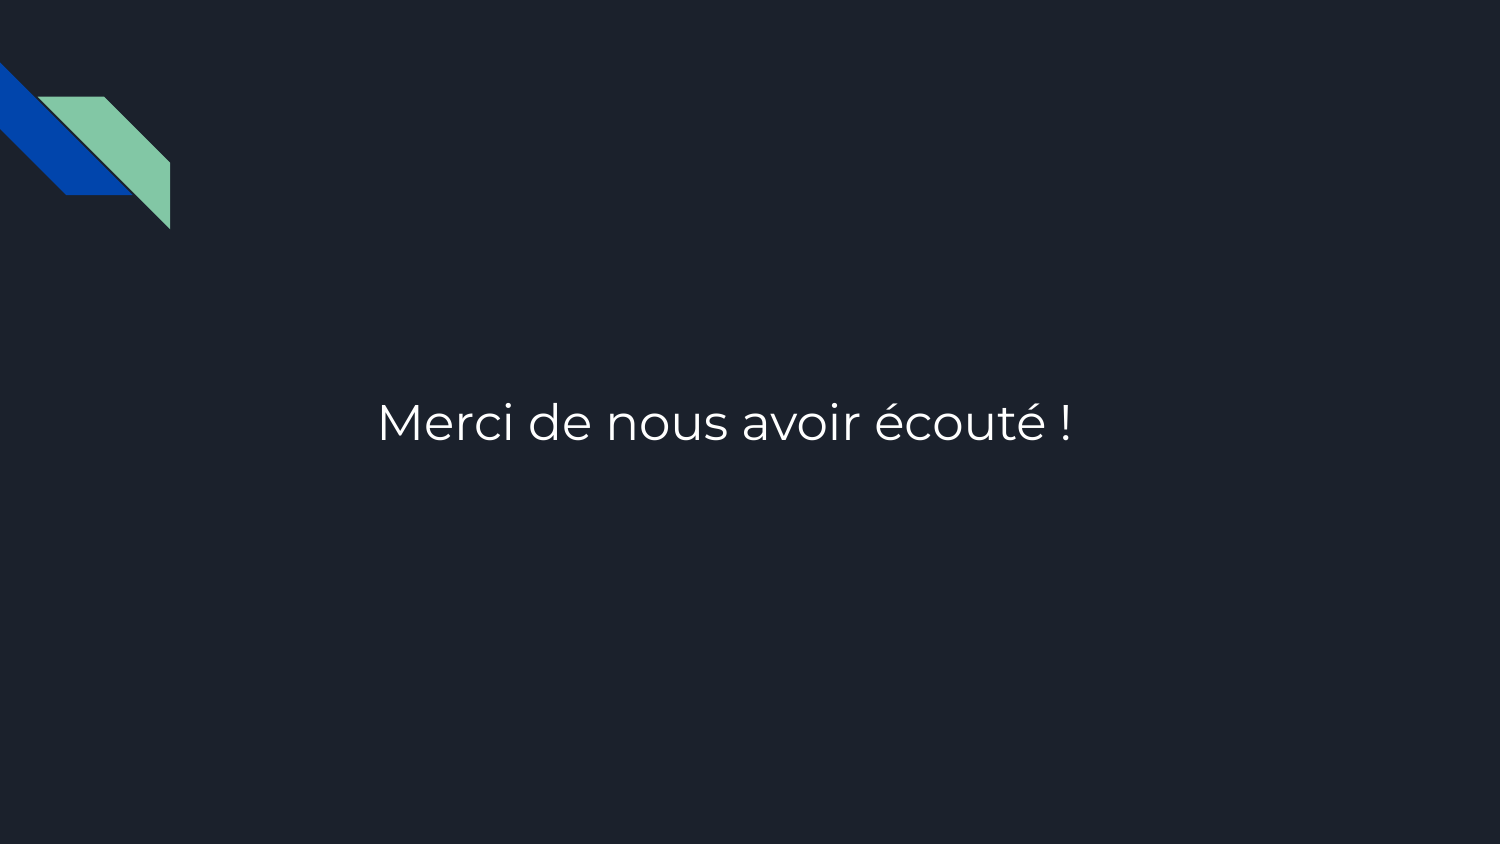

# Merci de nous avoir écouté !